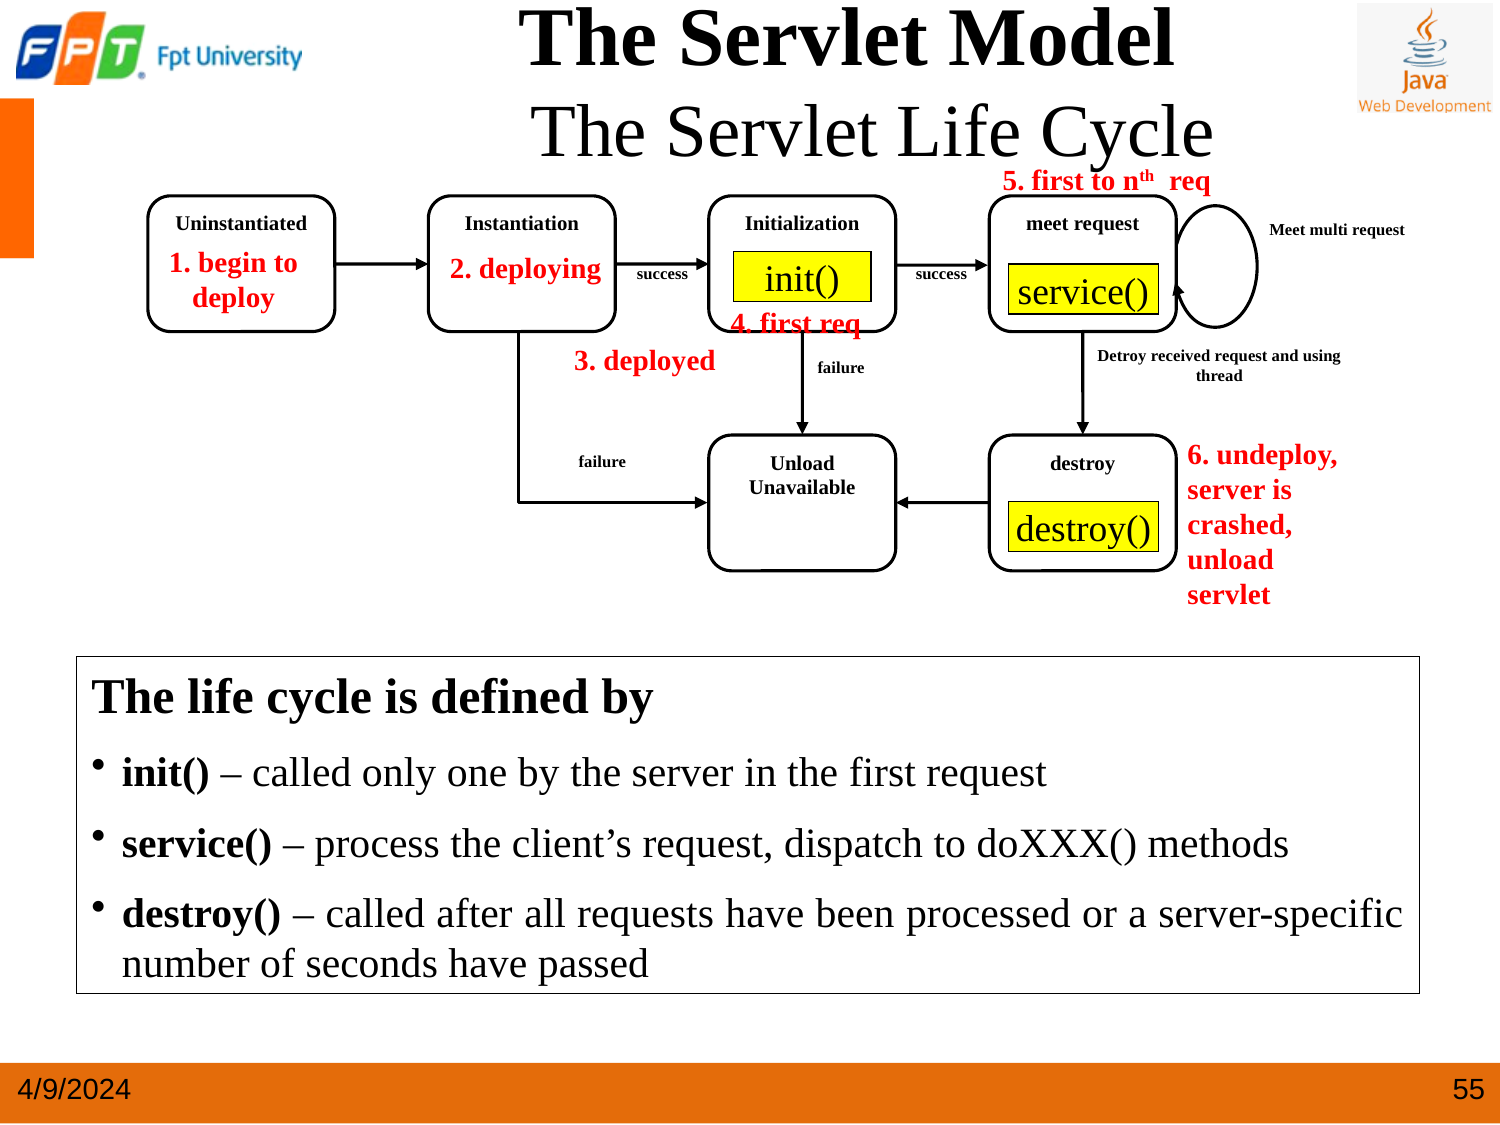

The Servlet Model
 The Servlet Life Cycle
5. first to nth  req
Uninstantiated
Instantiation
Initialization
meet request

Meet multi request
success
success

Detroy received request and using thread
failure
Unload
Unavailable
destroy
failure

1. begin to deploy
2. deploying
init()
service()
4. first req
3. deployed
6. undeploy, server is crashed, unload servlet
destroy()
The life cycle is defined by
init() – called only one by the server in the first request
service() – process the client’s request, dispatch to doXXX() methods
destroy() – called after all requests have been processed or a server-specific number of seconds have passed
4/9/2024
55